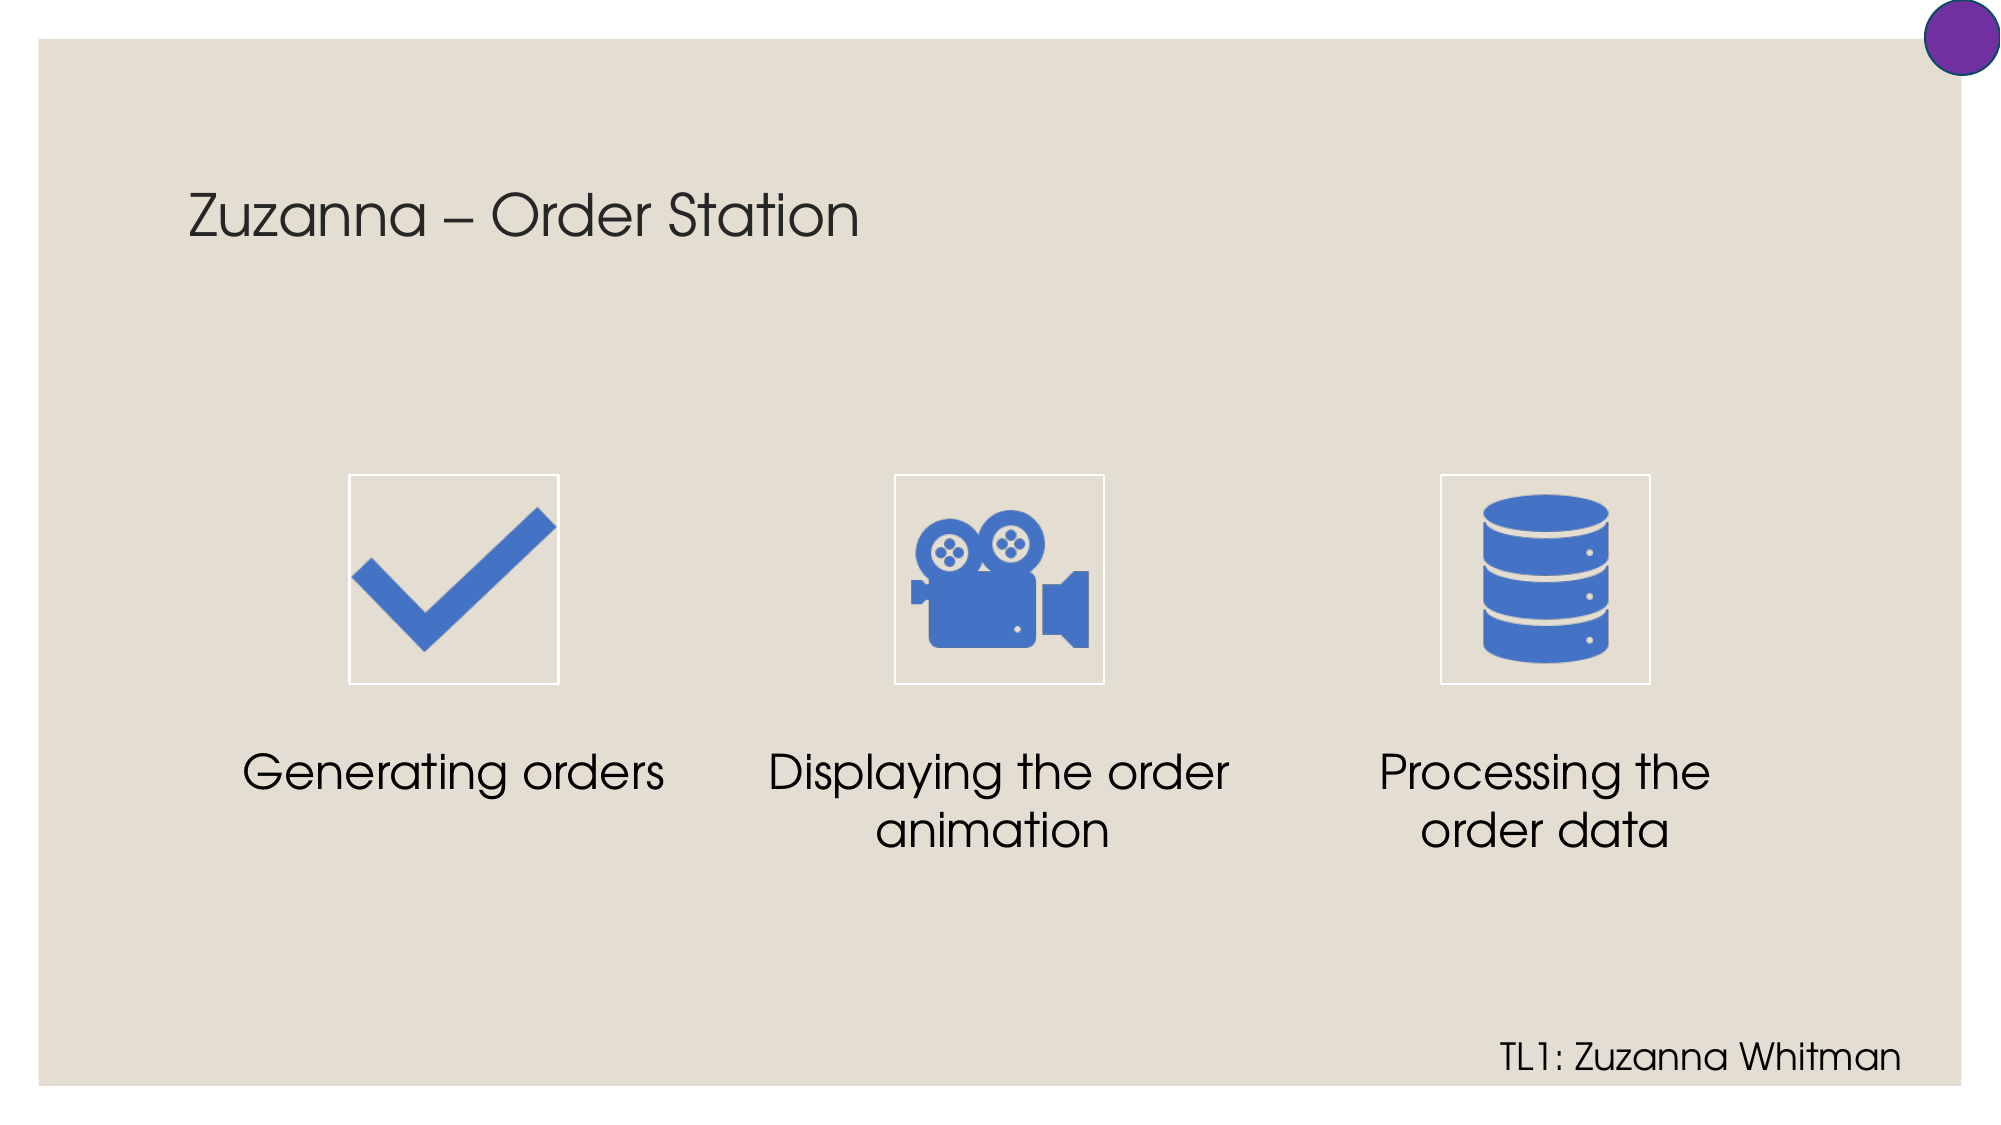

# Zuzanna – Order Station
Generating orders
Displaying the order animation
Processing the order data
TL1: Zuzanna Whitman